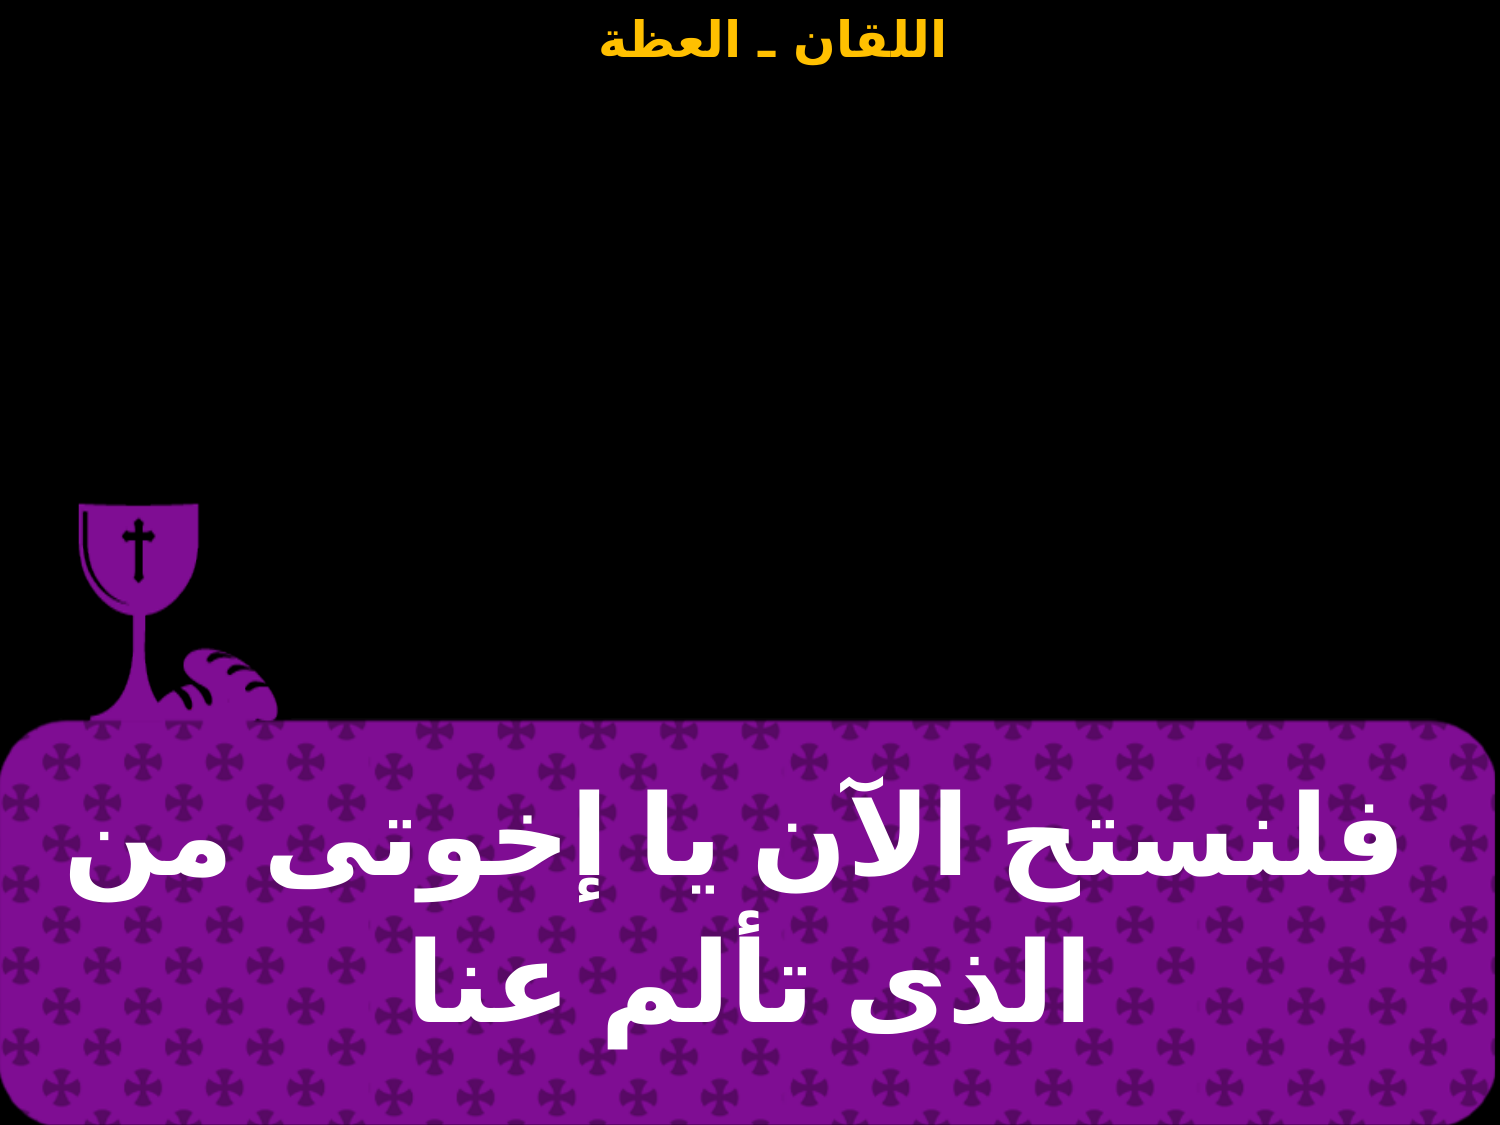

| فلنستح الآن يا إخوتى من الذى تألم عنا |
| --- |